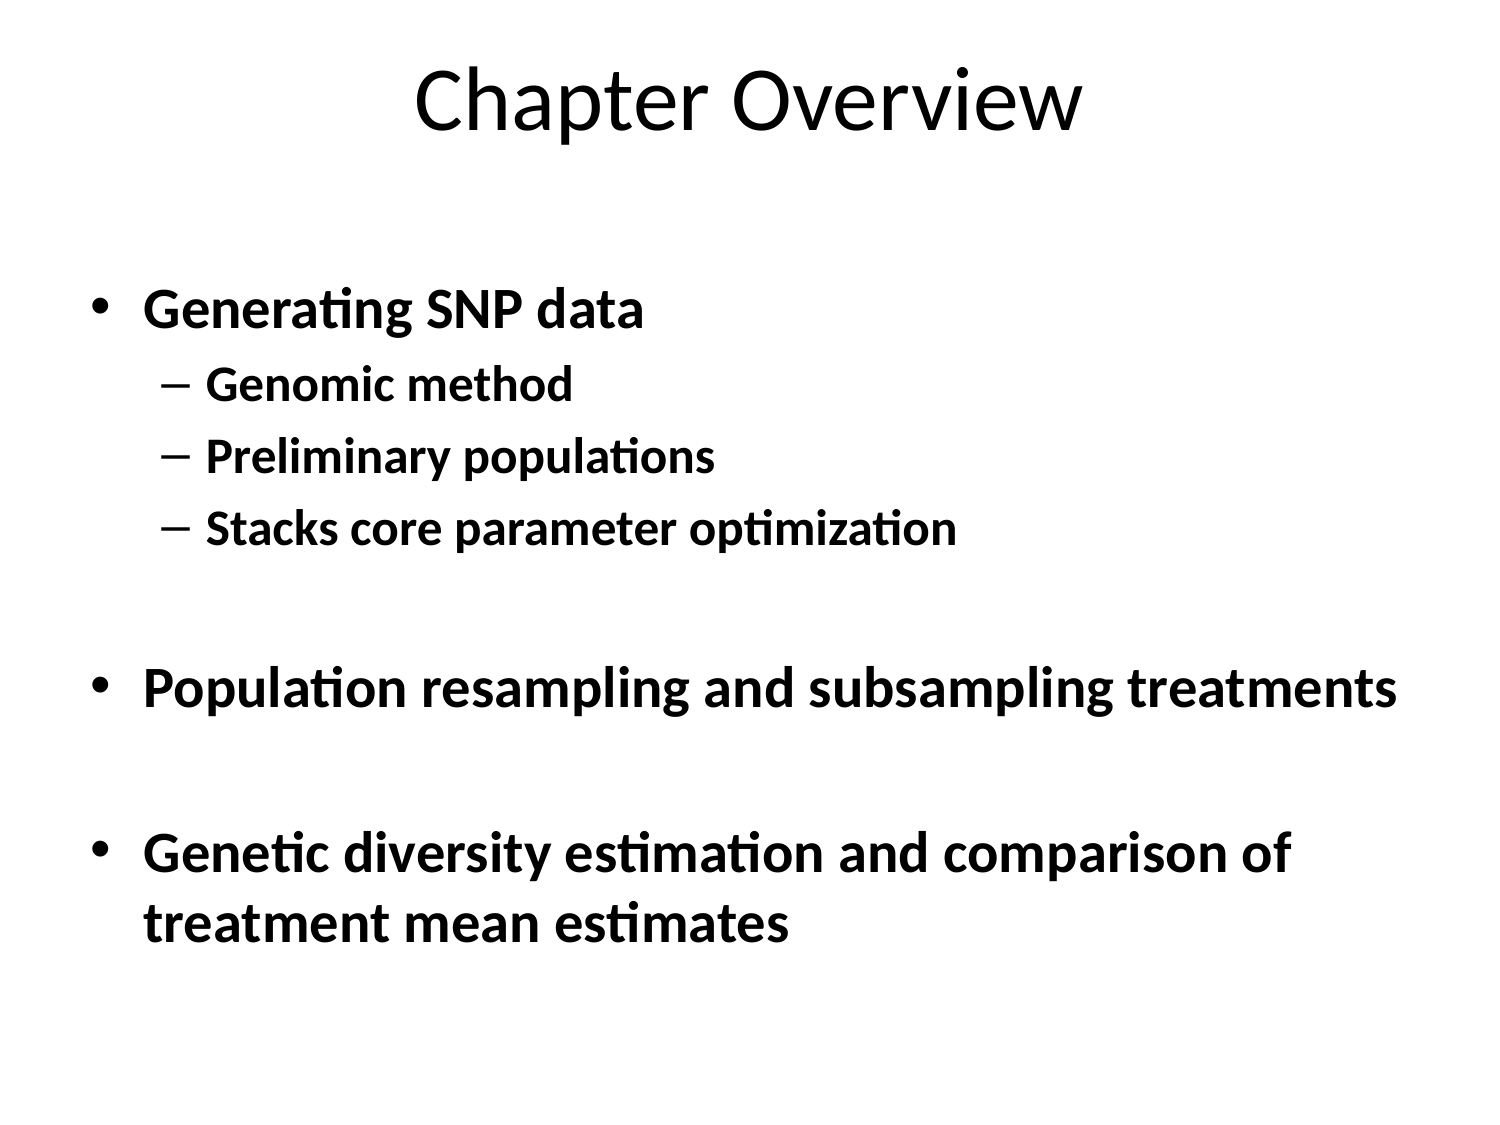

# Chapter Overview
Generating SNP data
Genomic method
Preliminary populations
Stacks core parameter optimization

Population resampling and subsampling treatments

Genetic diversity estimation and comparison of treatment mean estimates